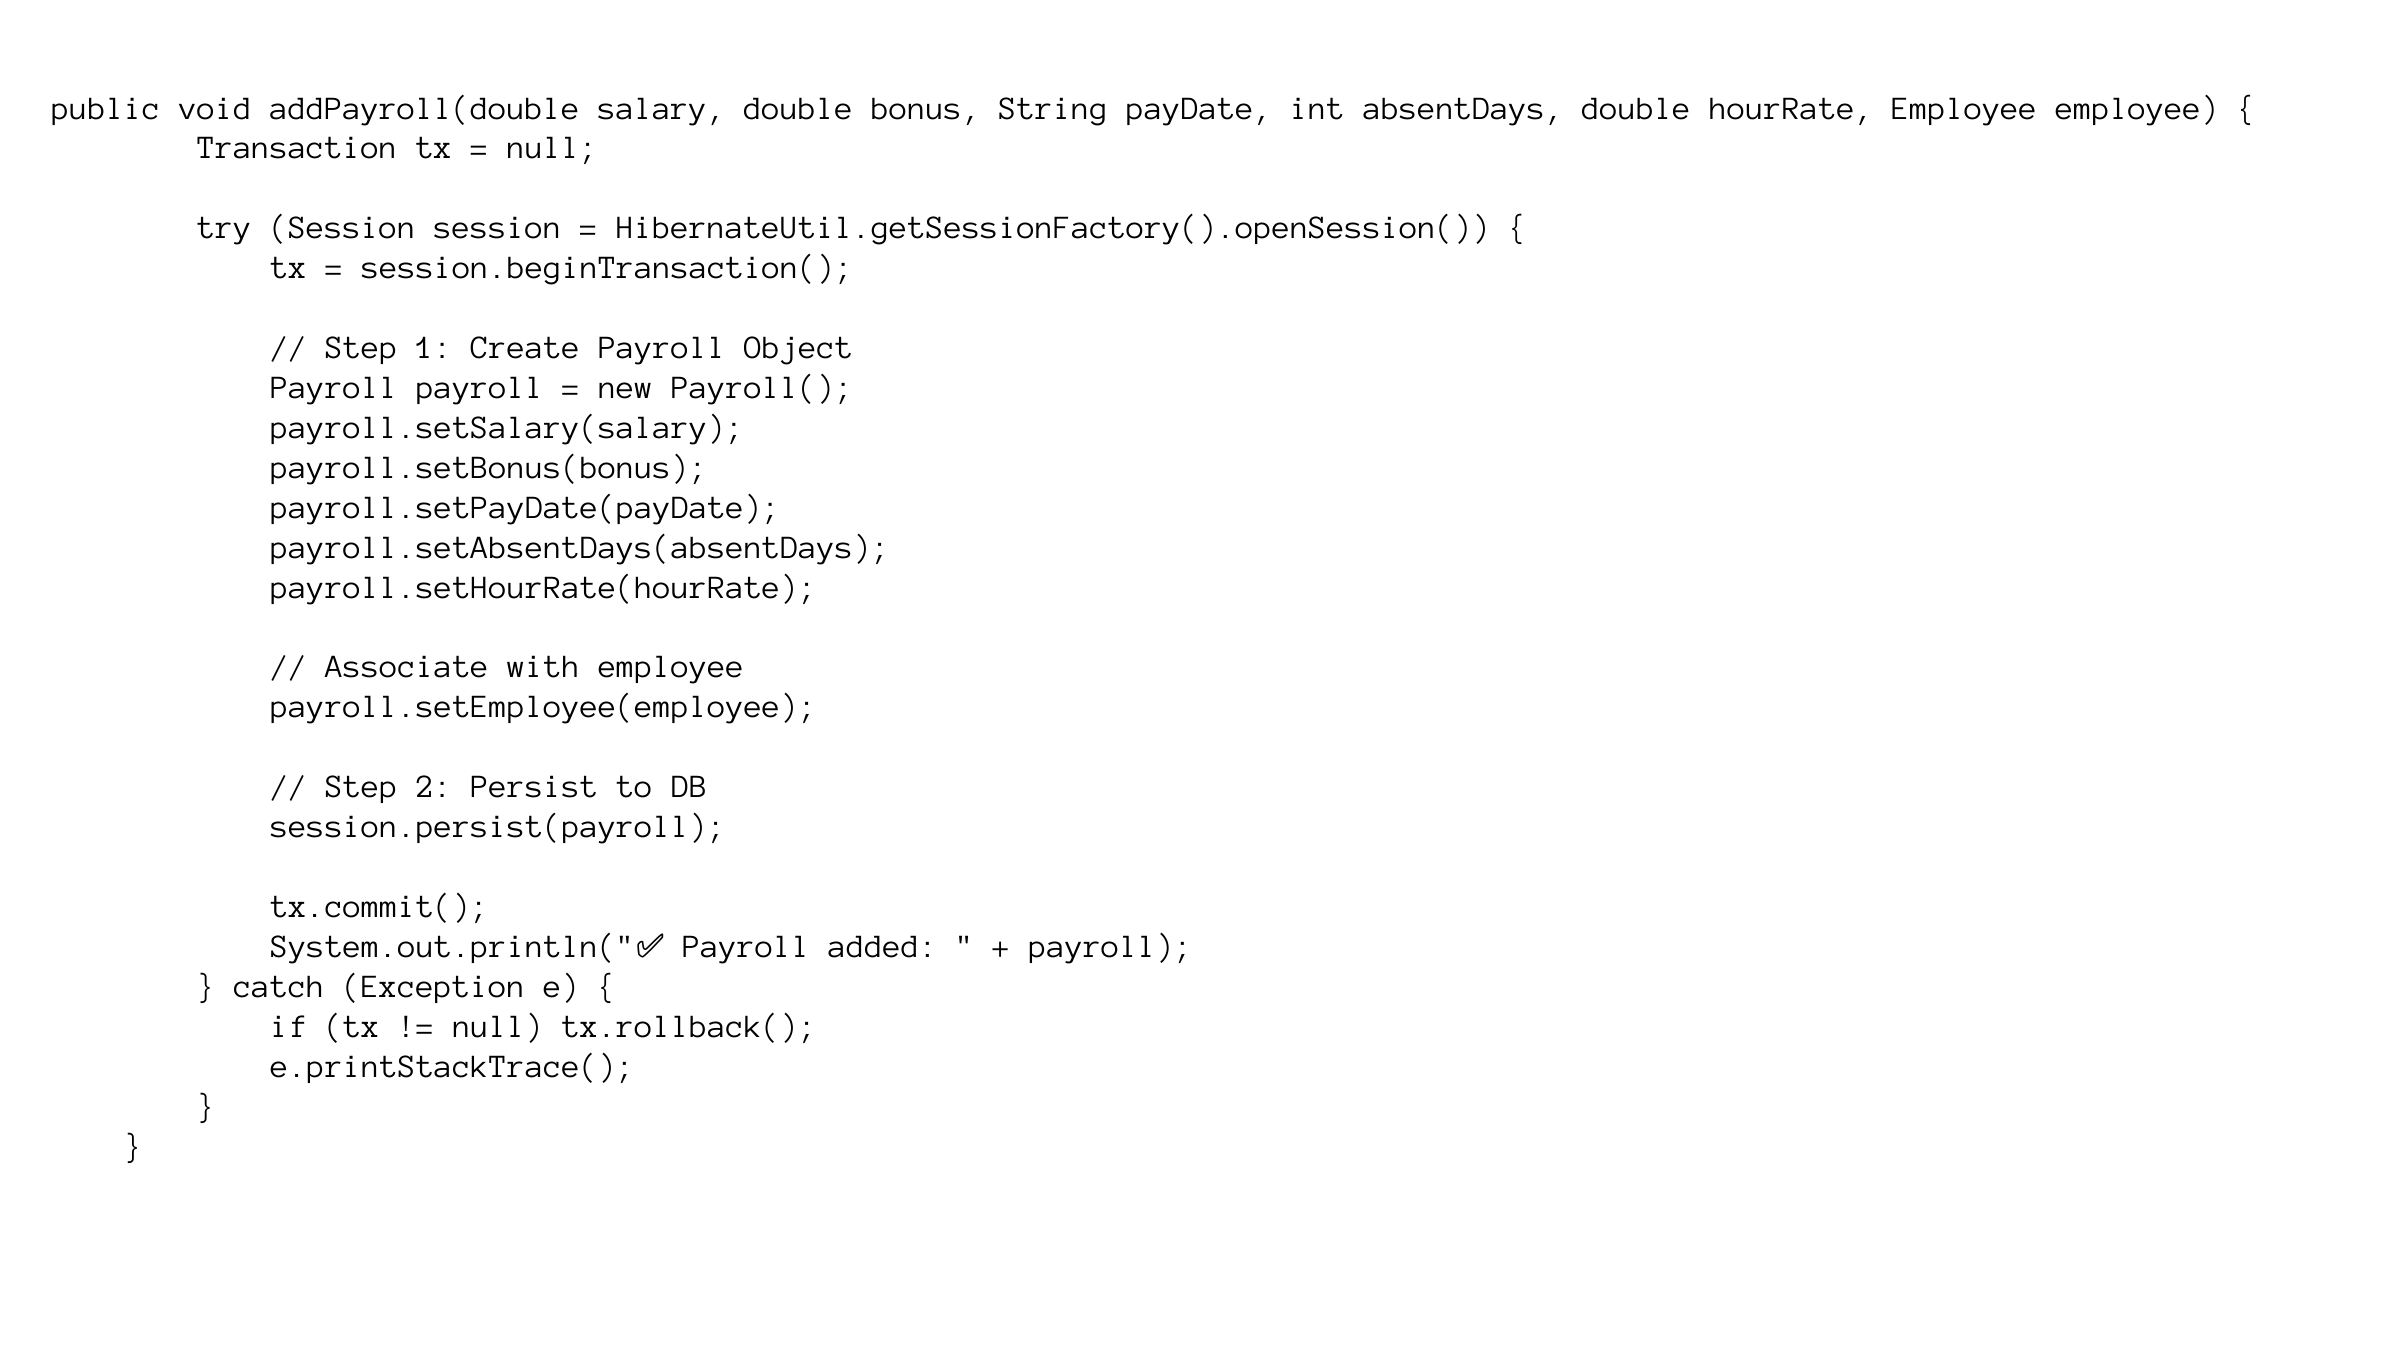

public void addPayroll(double salary, double bonus, String payDate, int absentDays, double hourRate, Employee employee) {
        Transaction tx = null;
        try (Session session = HibernateUtil.getSessionFactory().openSession()) {
            tx = session.beginTransaction();
            // Step 1: Create Payroll Object
            Payroll payroll = new Payroll();
            payroll.setSalary(salary);
            payroll.setBonus(bonus);
            payroll.setPayDate(payDate);
            payroll.setAbsentDays(absentDays);
            payroll.setHourRate(hourRate);
            // Associate with employee
            payroll.setEmployee(employee);
            // Step 2: Persist to DB
            session.persist(payroll);
            tx.commit();
            System.out.println("✅ Payroll added: " + payroll);
        } catch (Exception e) {
            if (tx != null) tx.rollback();
            e.printStackTrace();
        }
    }